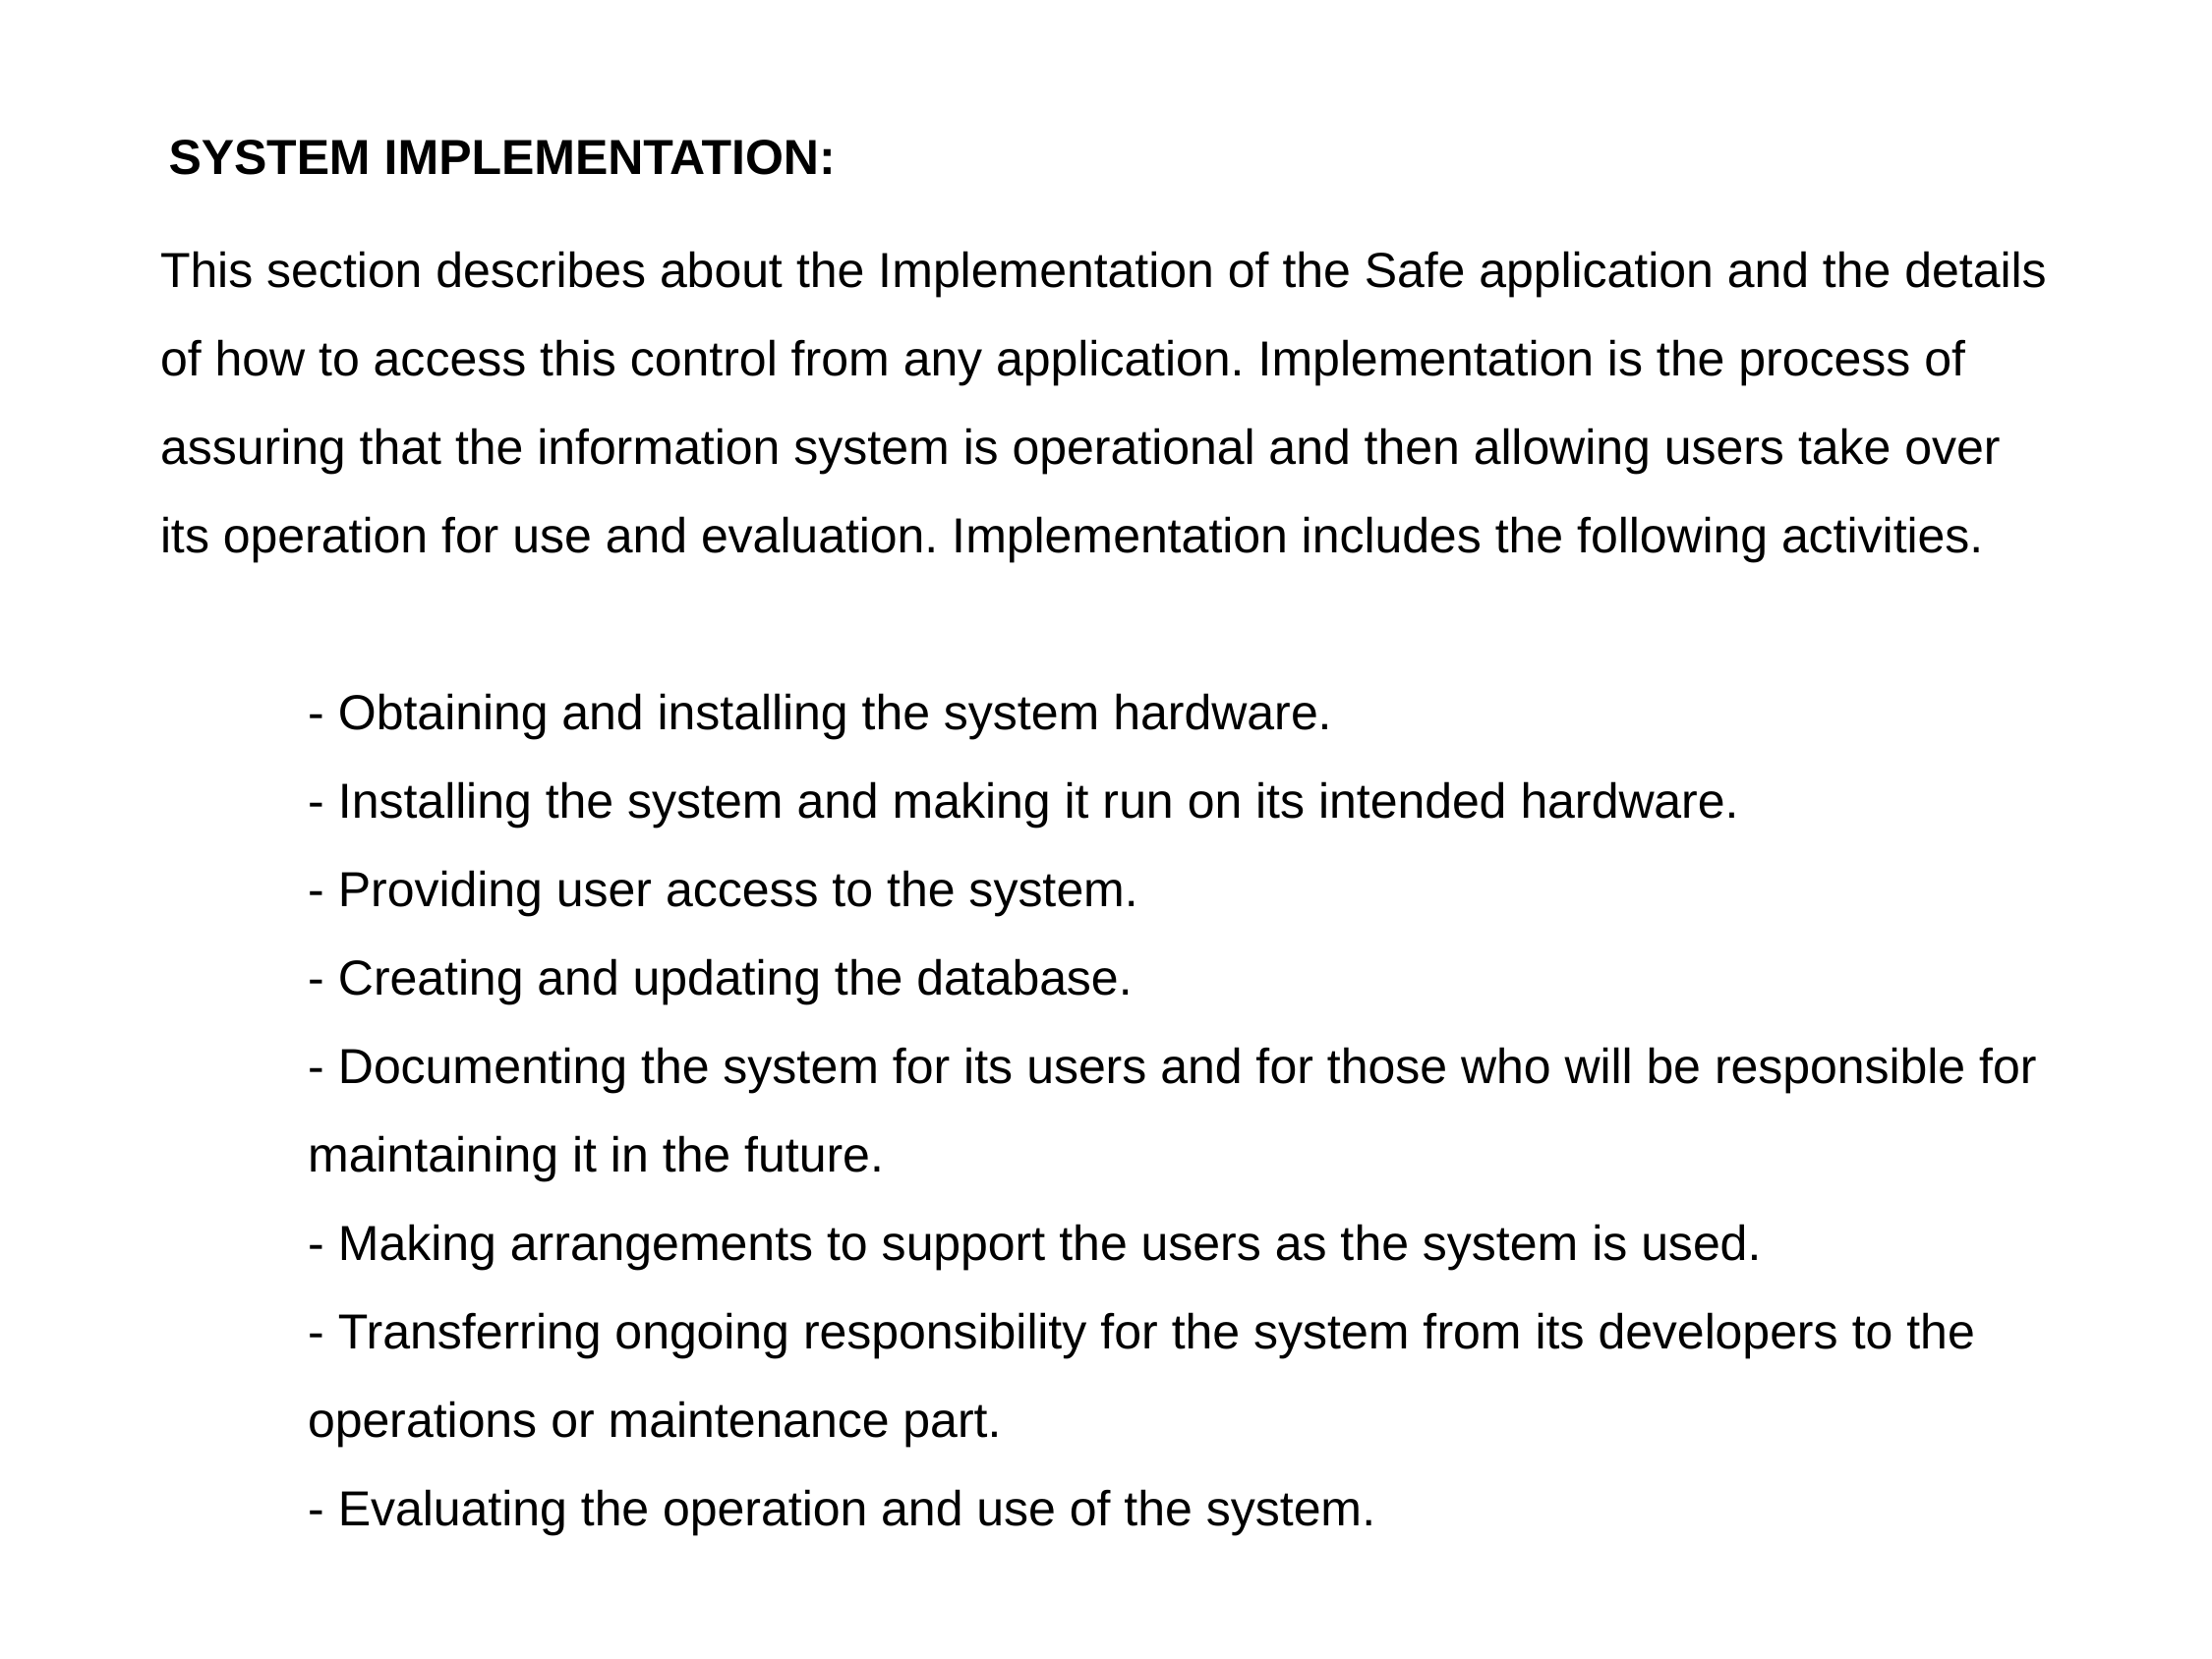

SYSTEM IMPLEMENTATION:
# This section describes about the Implementation of the Safe application and the details of how to access this control from any application. Implementation is the process of assuring that the information system is operational and then allowing users take over its operation for use and evaluation. Implementation includes the following activities. - Obtaining and installing the system hardware. - Installing the system and making it run on its intended hardware. - Providing user access to the system. - Creating and updating the database. - Documenting the system for its users and for those who will be responsible for maintaining it in the future. - Making arrangements to support the users as the system is used. - Transferring ongoing responsibility for the system from its developers to the 	operations or maintenance part. - Evaluating the operation and use of the system.